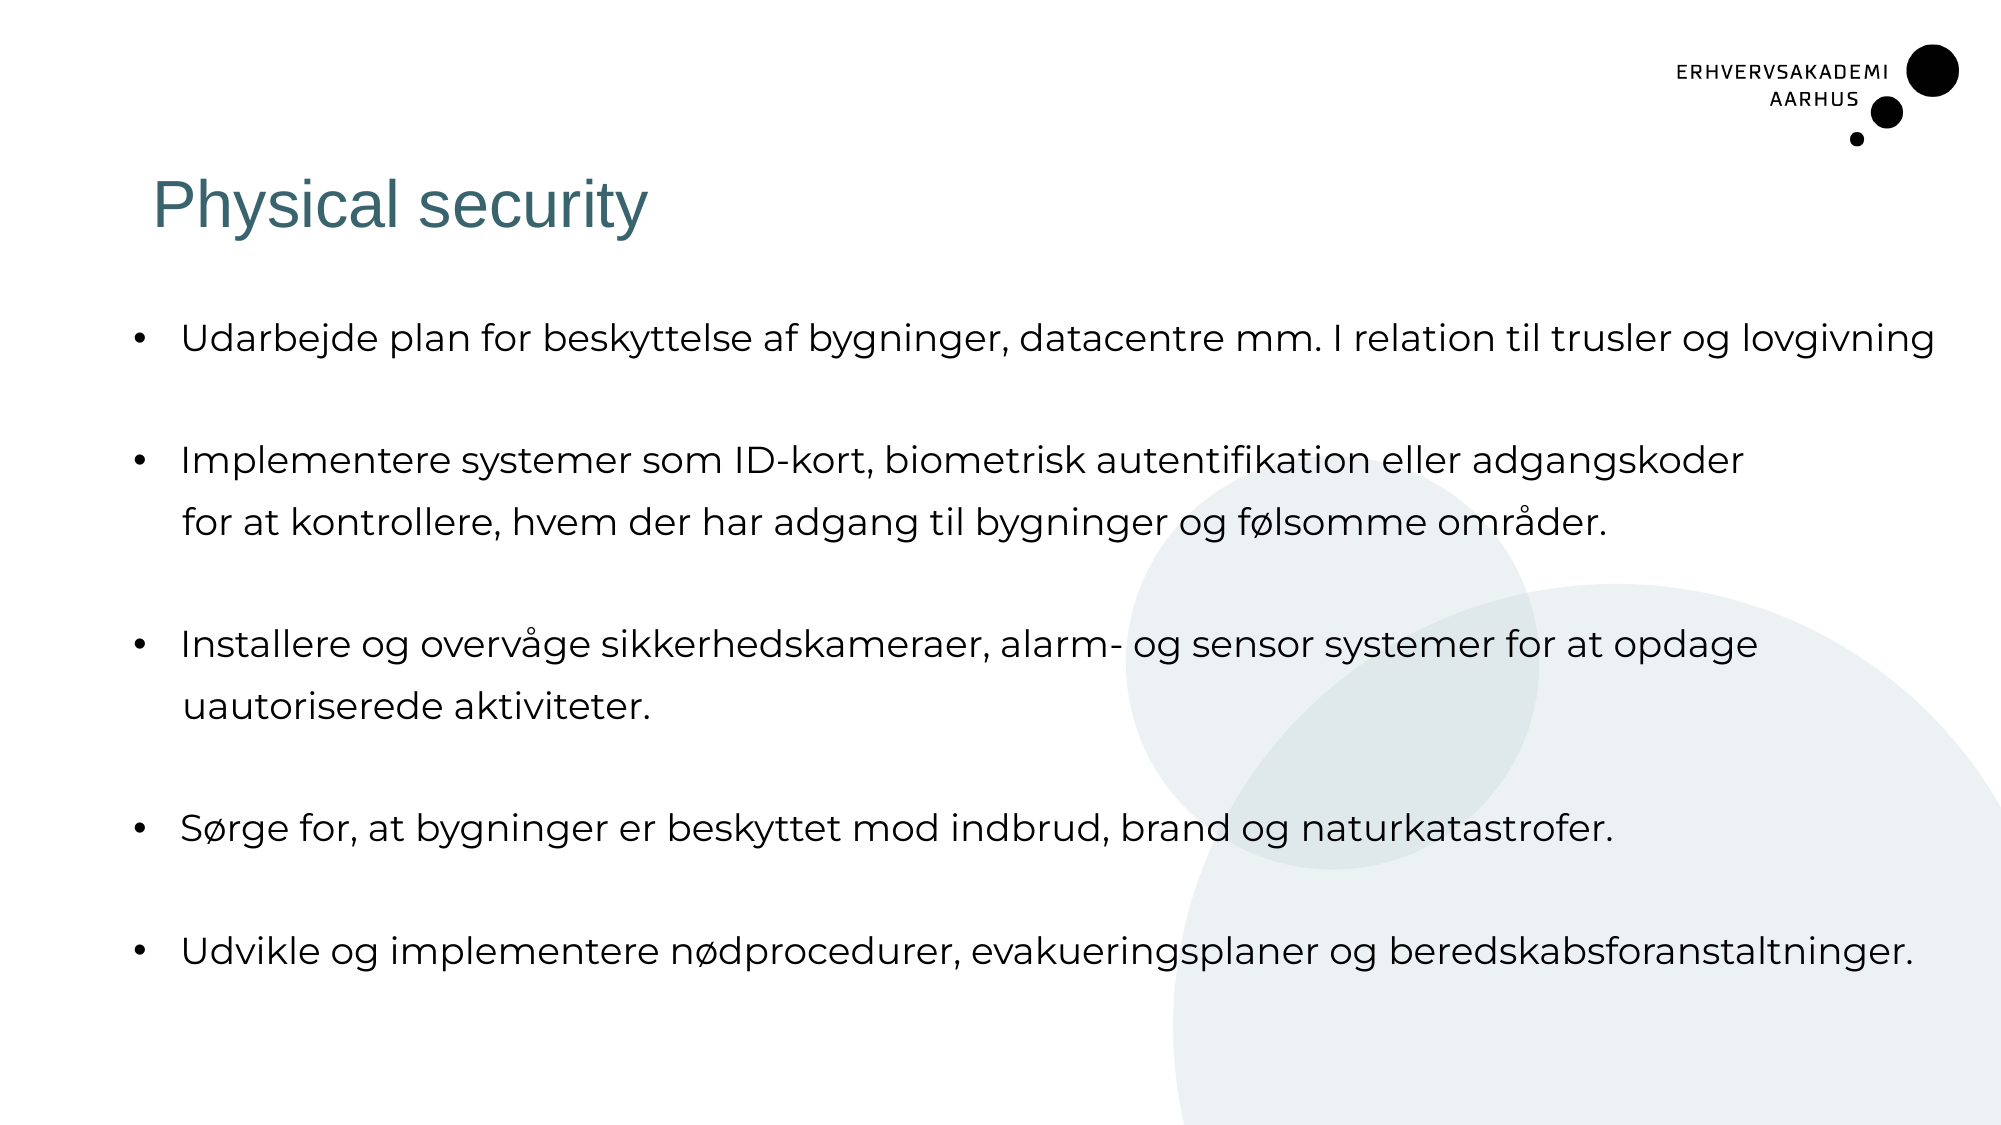

# Physical security
Udarbejde plan for beskyttelse af bygninger, datacentre mm. I relation til trusler og lovgivning

Implementere systemer som ID-kort, biometrisk autentifikation eller adgangskoder
     for at kontrollere, hvem der har adgang til bygninger og følsomme områder.

Installere og overvåge sikkerhedskameraer, alarm- og sensor systemer for at opdage
     uautoriserede aktiviteter.

Sørge for, at bygninger er beskyttet mod indbrud, brand og naturkatastrofer.

Udvikle og implementere nødprocedurer, evakueringsplaner og beredskabsforanstaltninger.